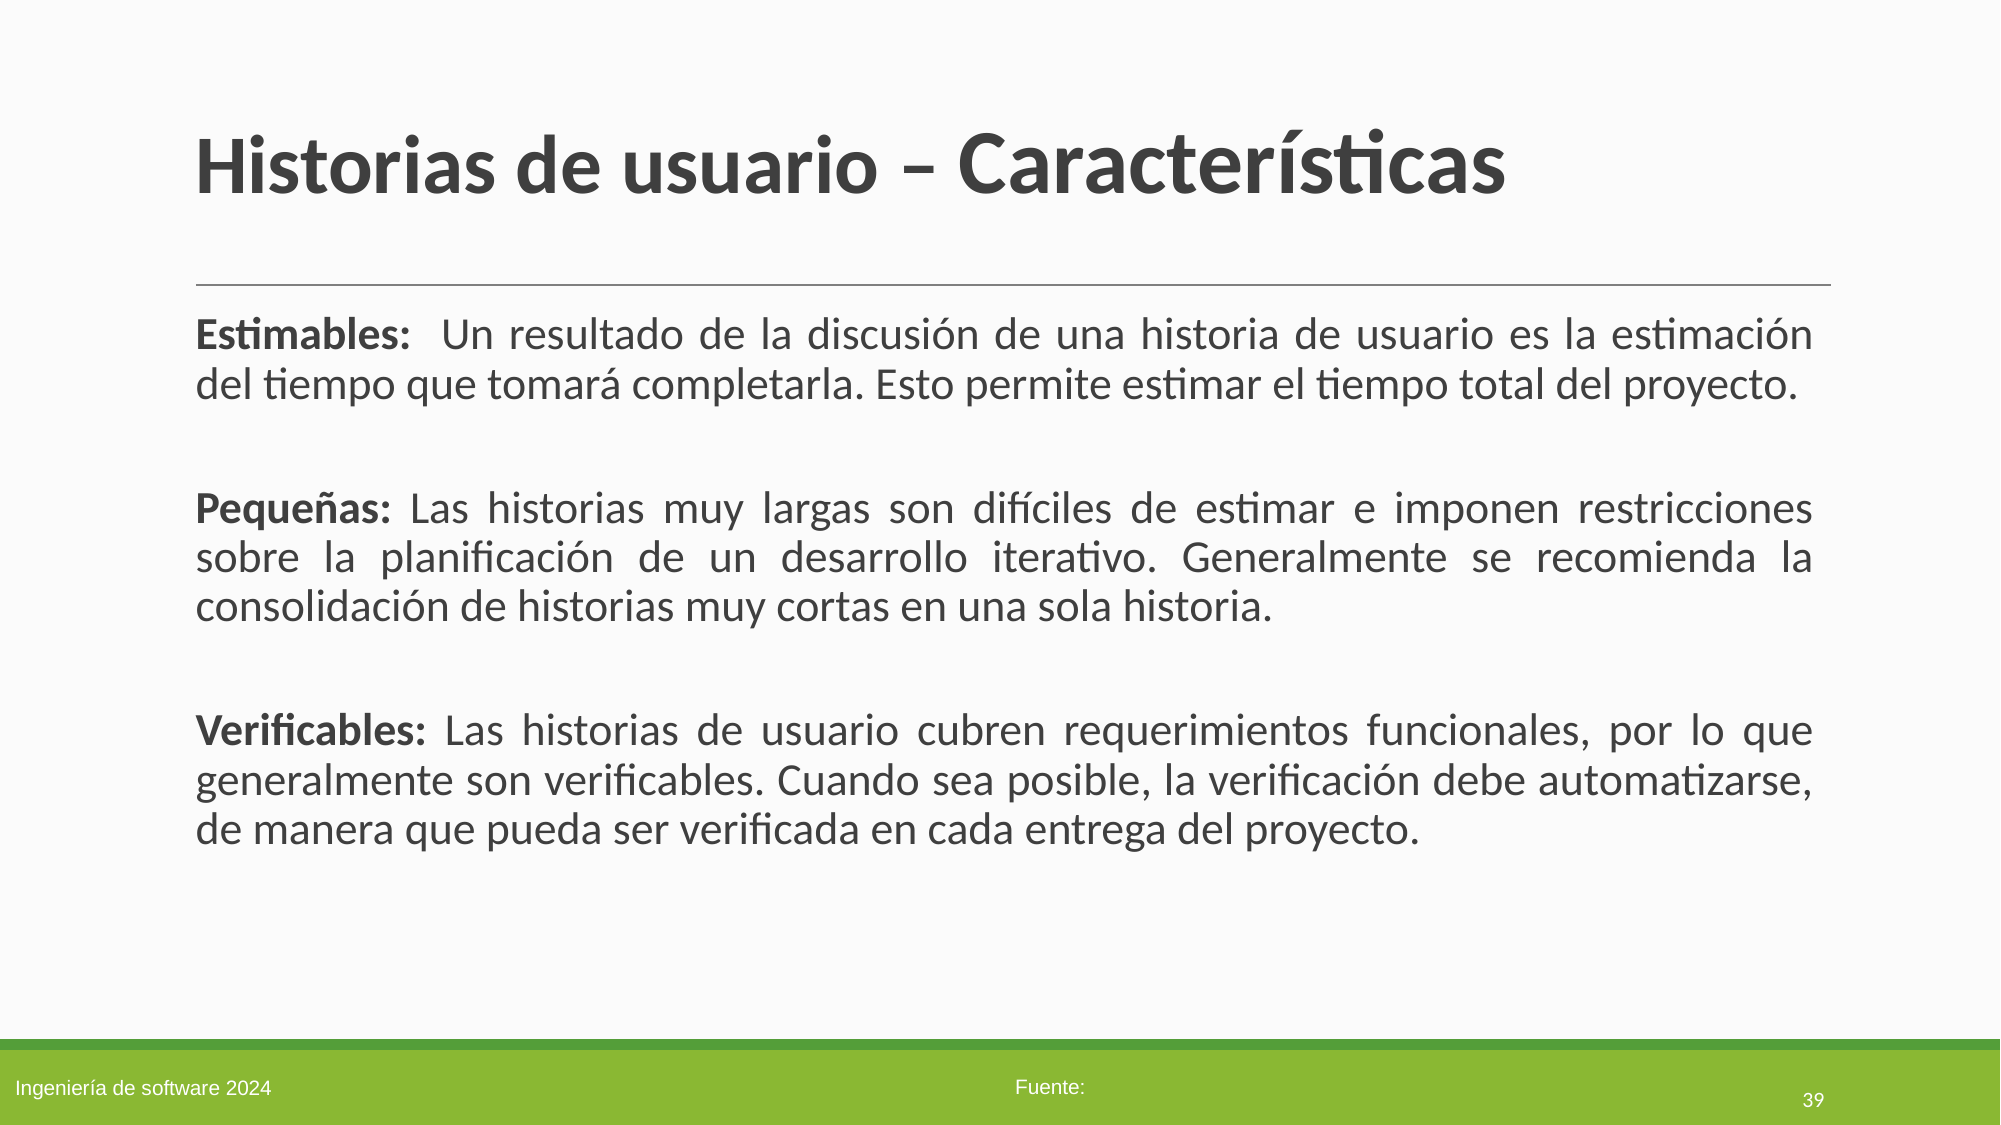

# Historias de usuario – Características
Estimables:  Un resultado de la discusión de una historia de usuario es la estimación del tiempo que tomará completarla. Esto permite estimar el tiempo total del proyecto.

Pequeñas: Las historias muy largas son difíciles de estimar e imponen restricciones sobre la planificación de un desarrollo iterativo. Generalmente se recomienda la consolidación de historias muy cortas en una sola historia.

Verificables: Las historias de usuario cubren requerimientos funcionales, por lo que generalmente son verificables. Cuando sea posible, la verificación debe automatizarse, de manera que pueda ser verificada en cada entrega del proyecto.
39